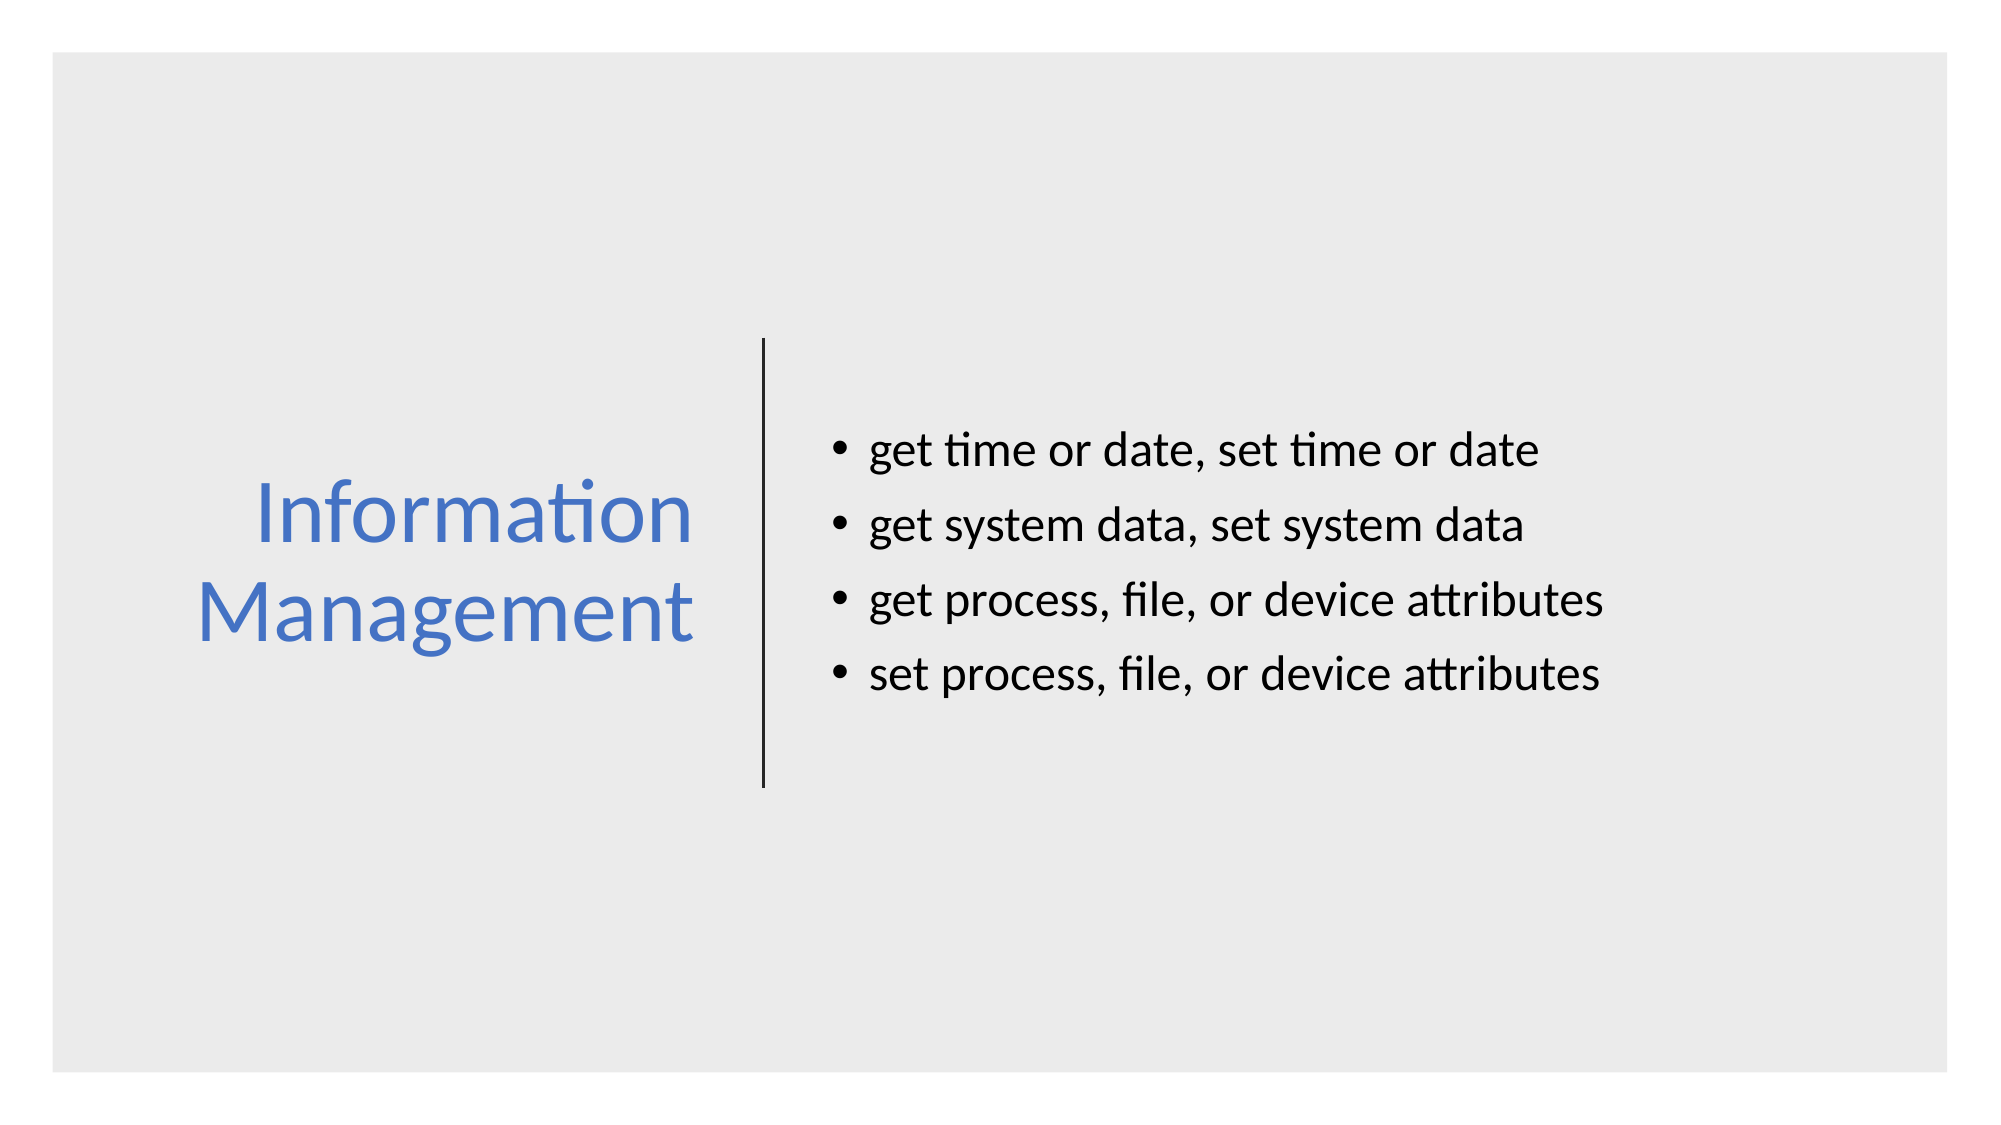

# Information Management
get time or date, set time or date
get system data, set system data
get process, file, or device attributes
set process, file, or device attributes